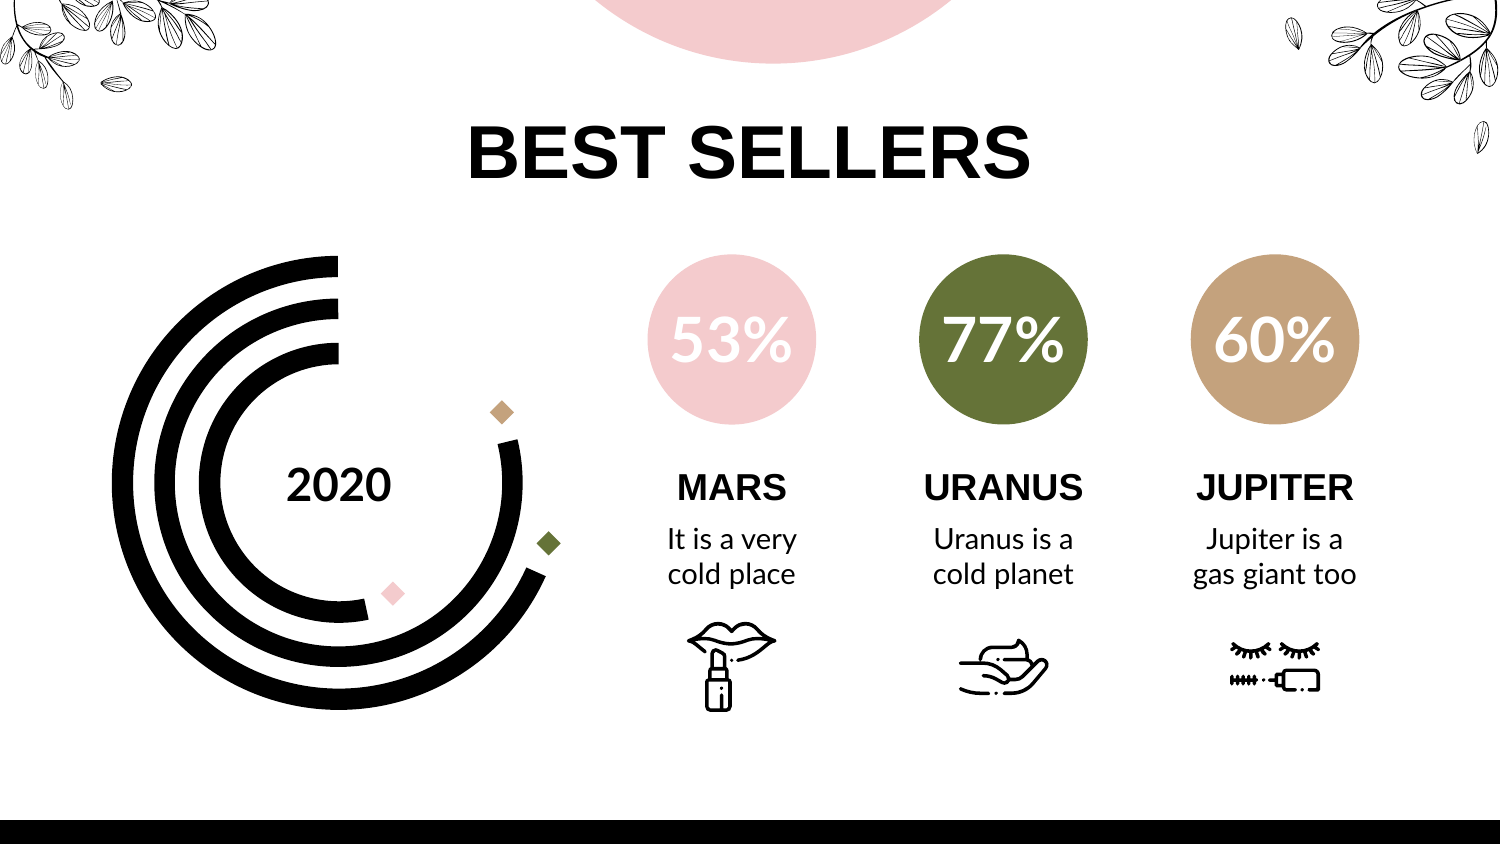

# BEST SELLERS

53%
77%
60%

MARS
URANUS
JUPITER
2020
It is a very cold place
Uranus is a cold planet
Jupiter is a gas giant too